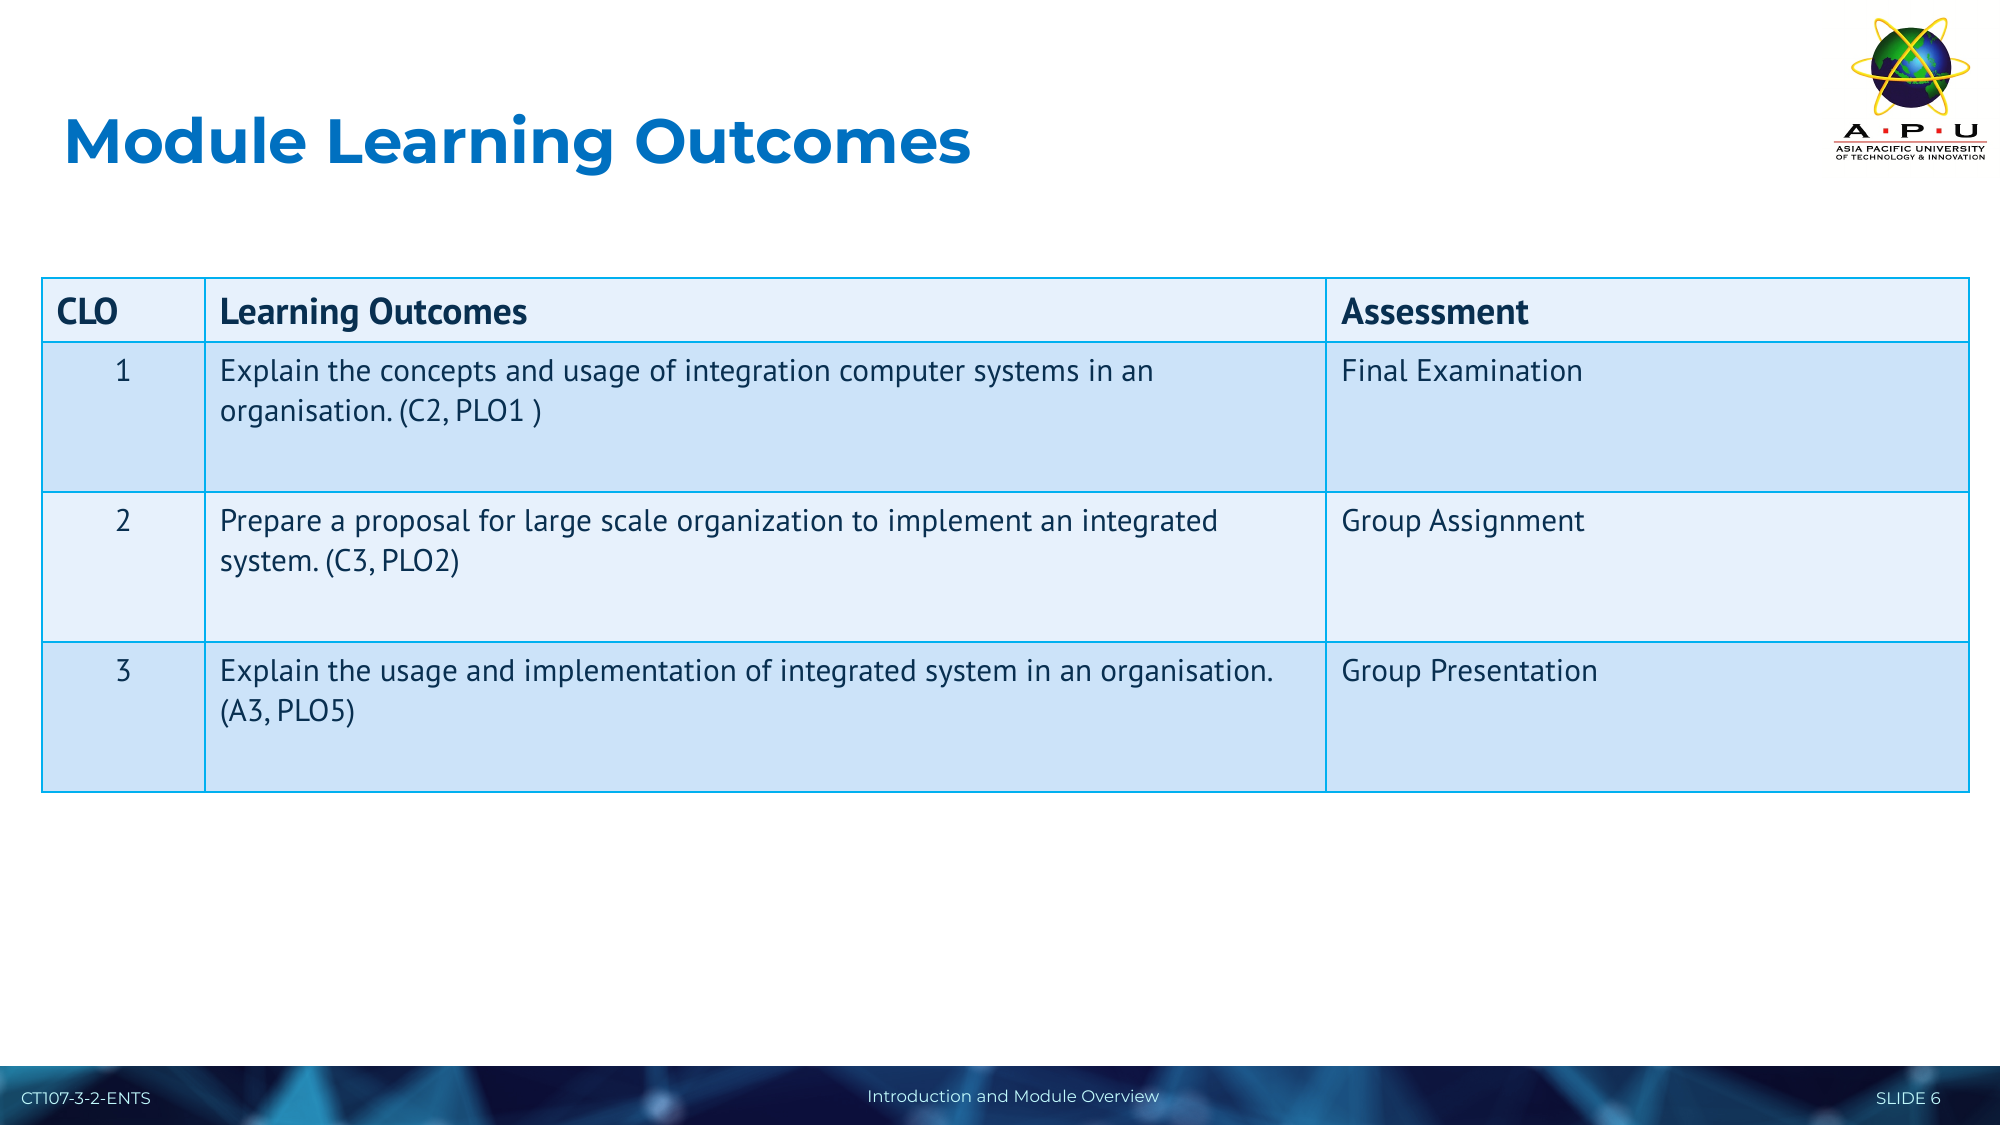

# Module Learning Outcomes
| CLO | Learning Outcomes | Assessment |
| --- | --- | --- |
| 1 | Explain the concepts and usage of integration computer systems in an organisation. (C2, PLO1 ) | Final Examination |
| 2 | Prepare a proposal for large scale organization to implement an integrated system. (C3, PLO2) | Group Assignment |
| 3 | Explain the usage and implementation of integrated system in an organisation. (A3, PLO5) | Group Presentation |